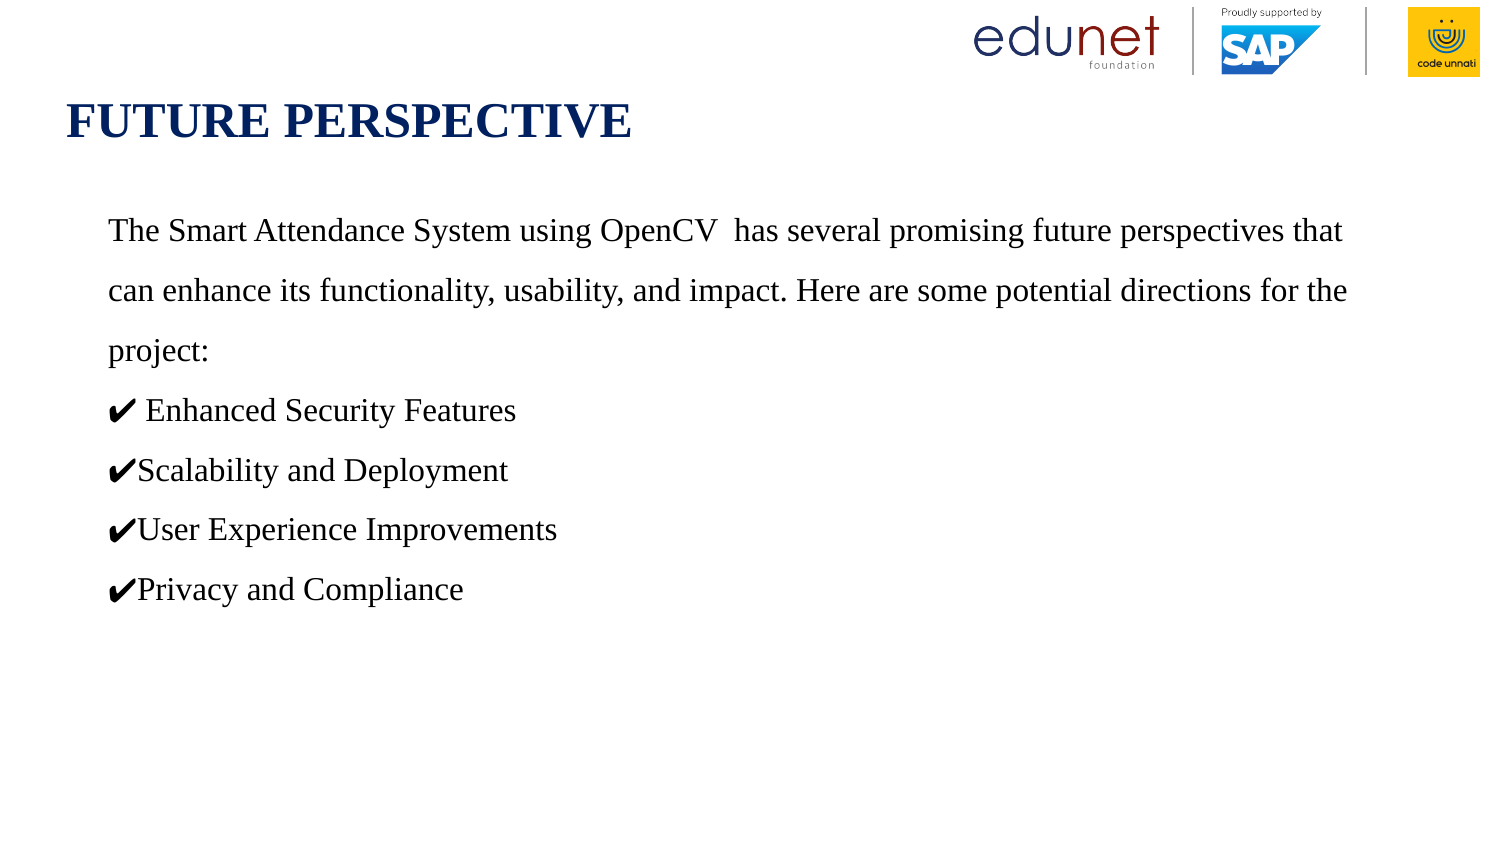

# FUTURE PERSPECTIVE
The Smart Attendance System using OpenCV  has several promising future perspectives that can enhance its functionality, usability, and impact. Here are some potential directions for the project:
 Enhanced Security Features
Scalability and Deployment
User Experience Improvements
Privacy and Compliance